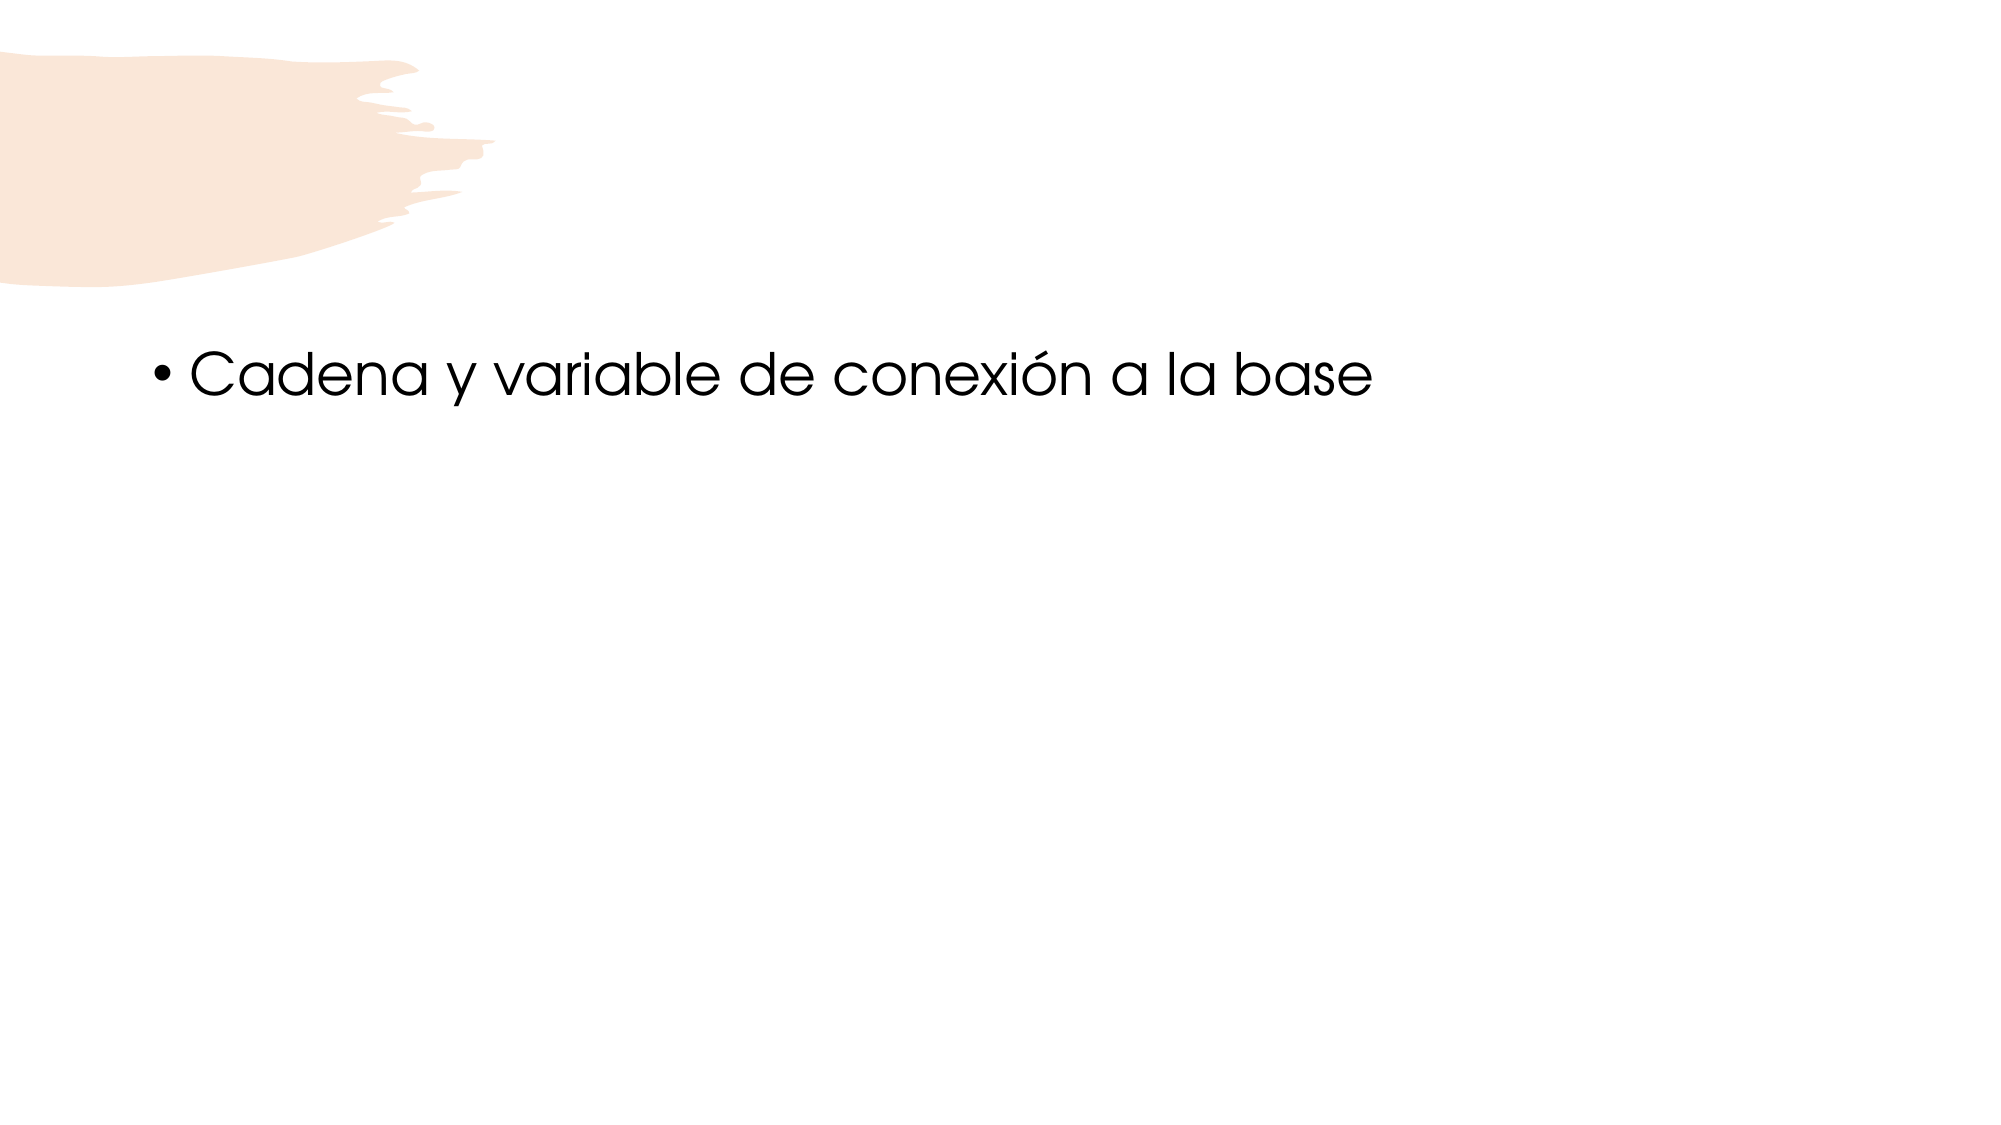

Cadena y variable de conexión a la base